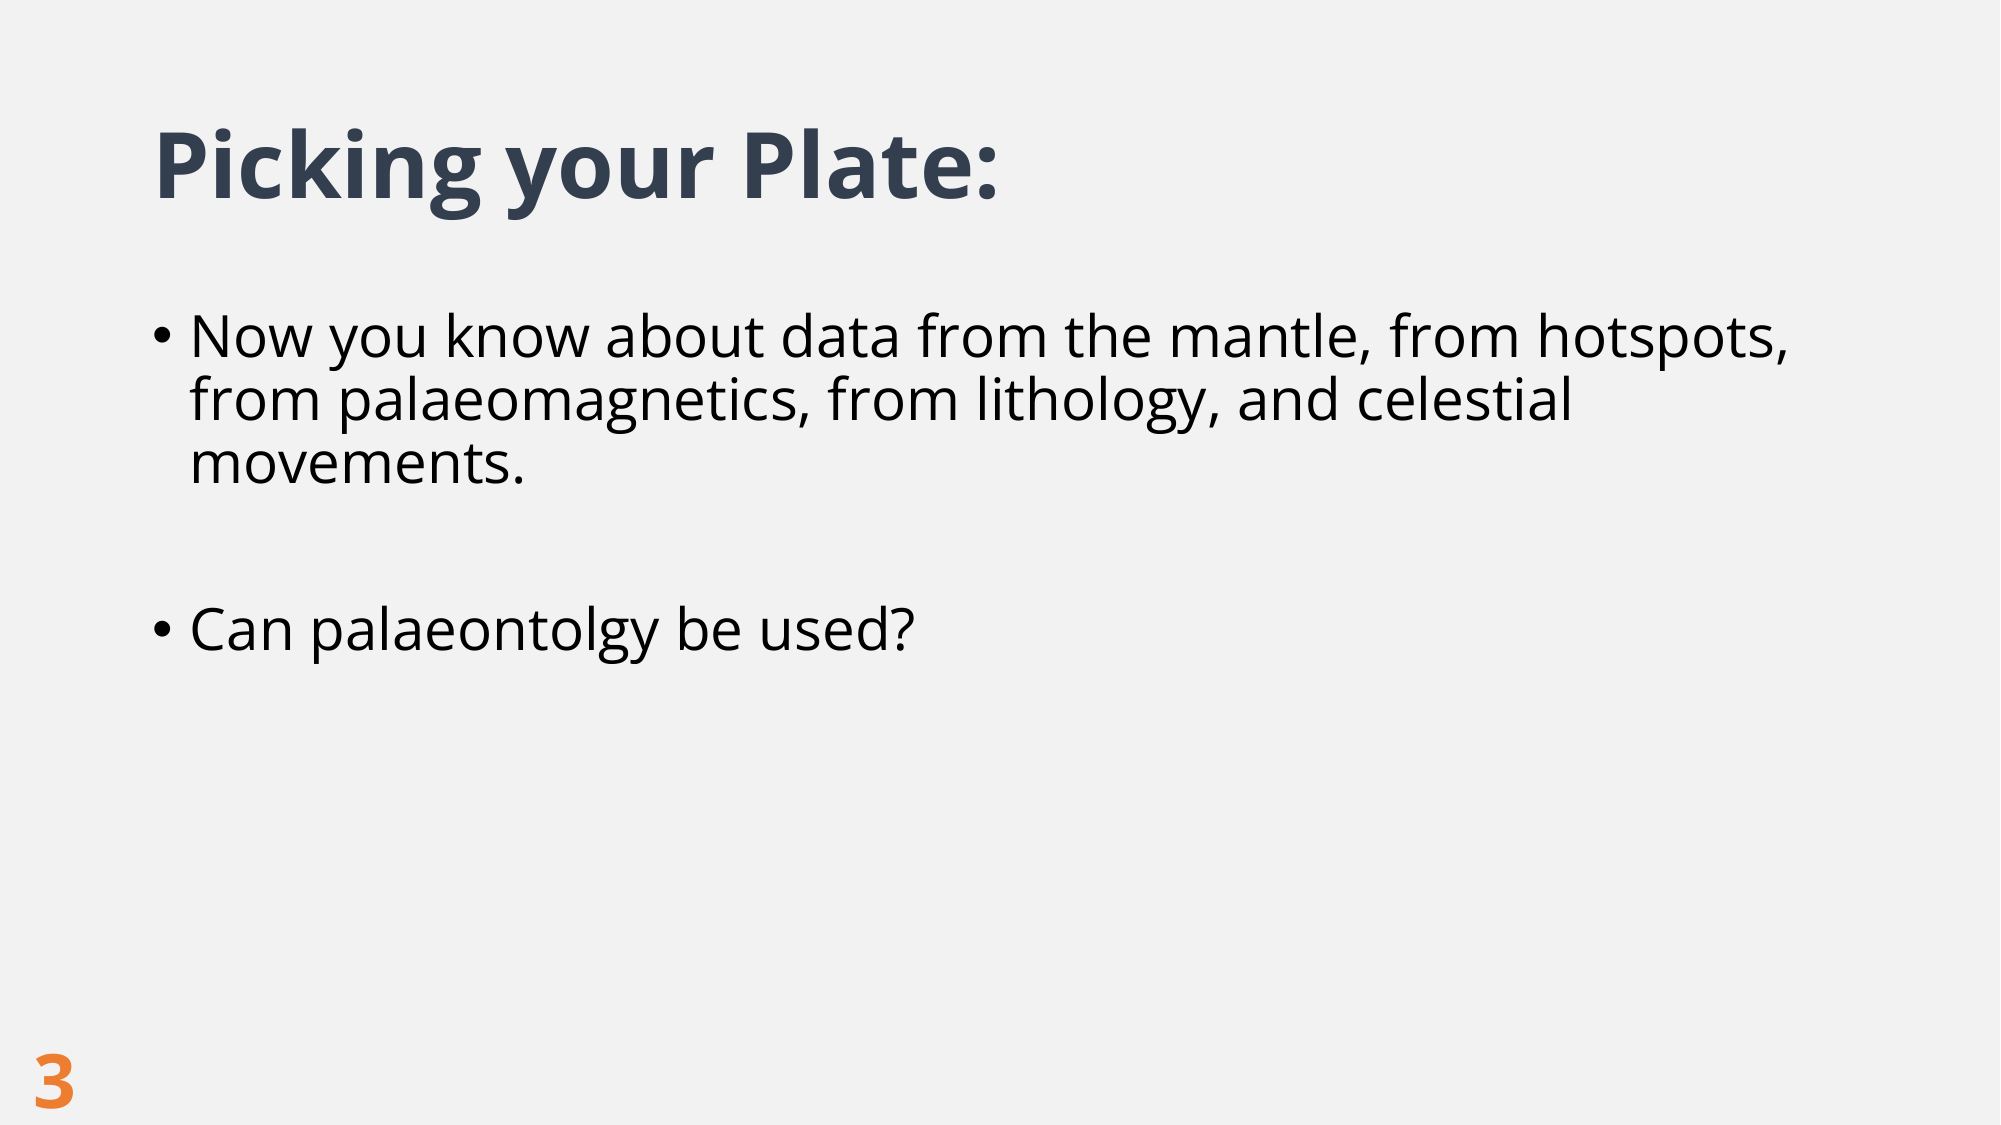

# Picking your Plate:
Now you know about data from the mantle, from hotspots, from palaeomagnetics, from lithology, and celestial movements.

Can palaeontolgy be used?

3